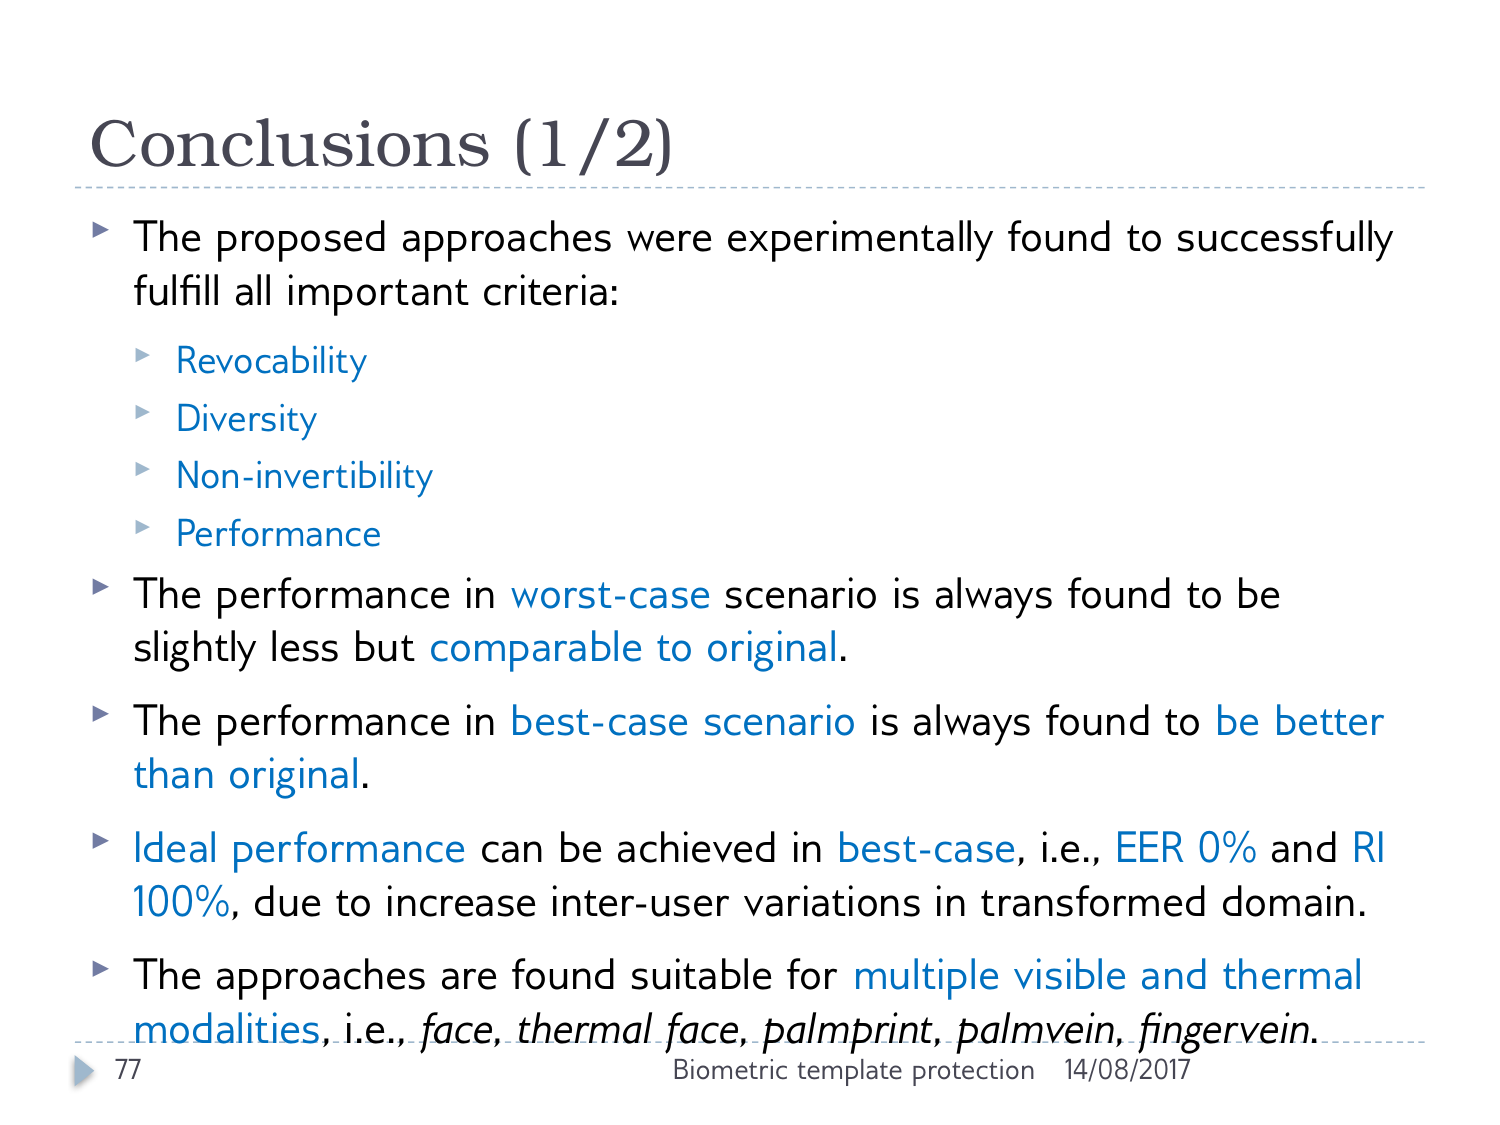

# Conclusions (1/2)
The proposed approaches were experimentally found to successfully fulfill all important criteria:
Revocability
Diversity
Non-invertibility
Performance
The performance in worst-case scenario is always found to be slightly less but comparable to original.
The performance in best-case scenario is always found to be better than original.
Ideal performance can be achieved in best-case, i.e., EER 0% and RI 100%, due to increase inter-user variations in transformed domain.
The approaches are found suitable for multiple visible and thermal modalities, i.e., face, thermal face, palmprint, palmvein, fingervein.

77
Biometric template protection
14/08/2017